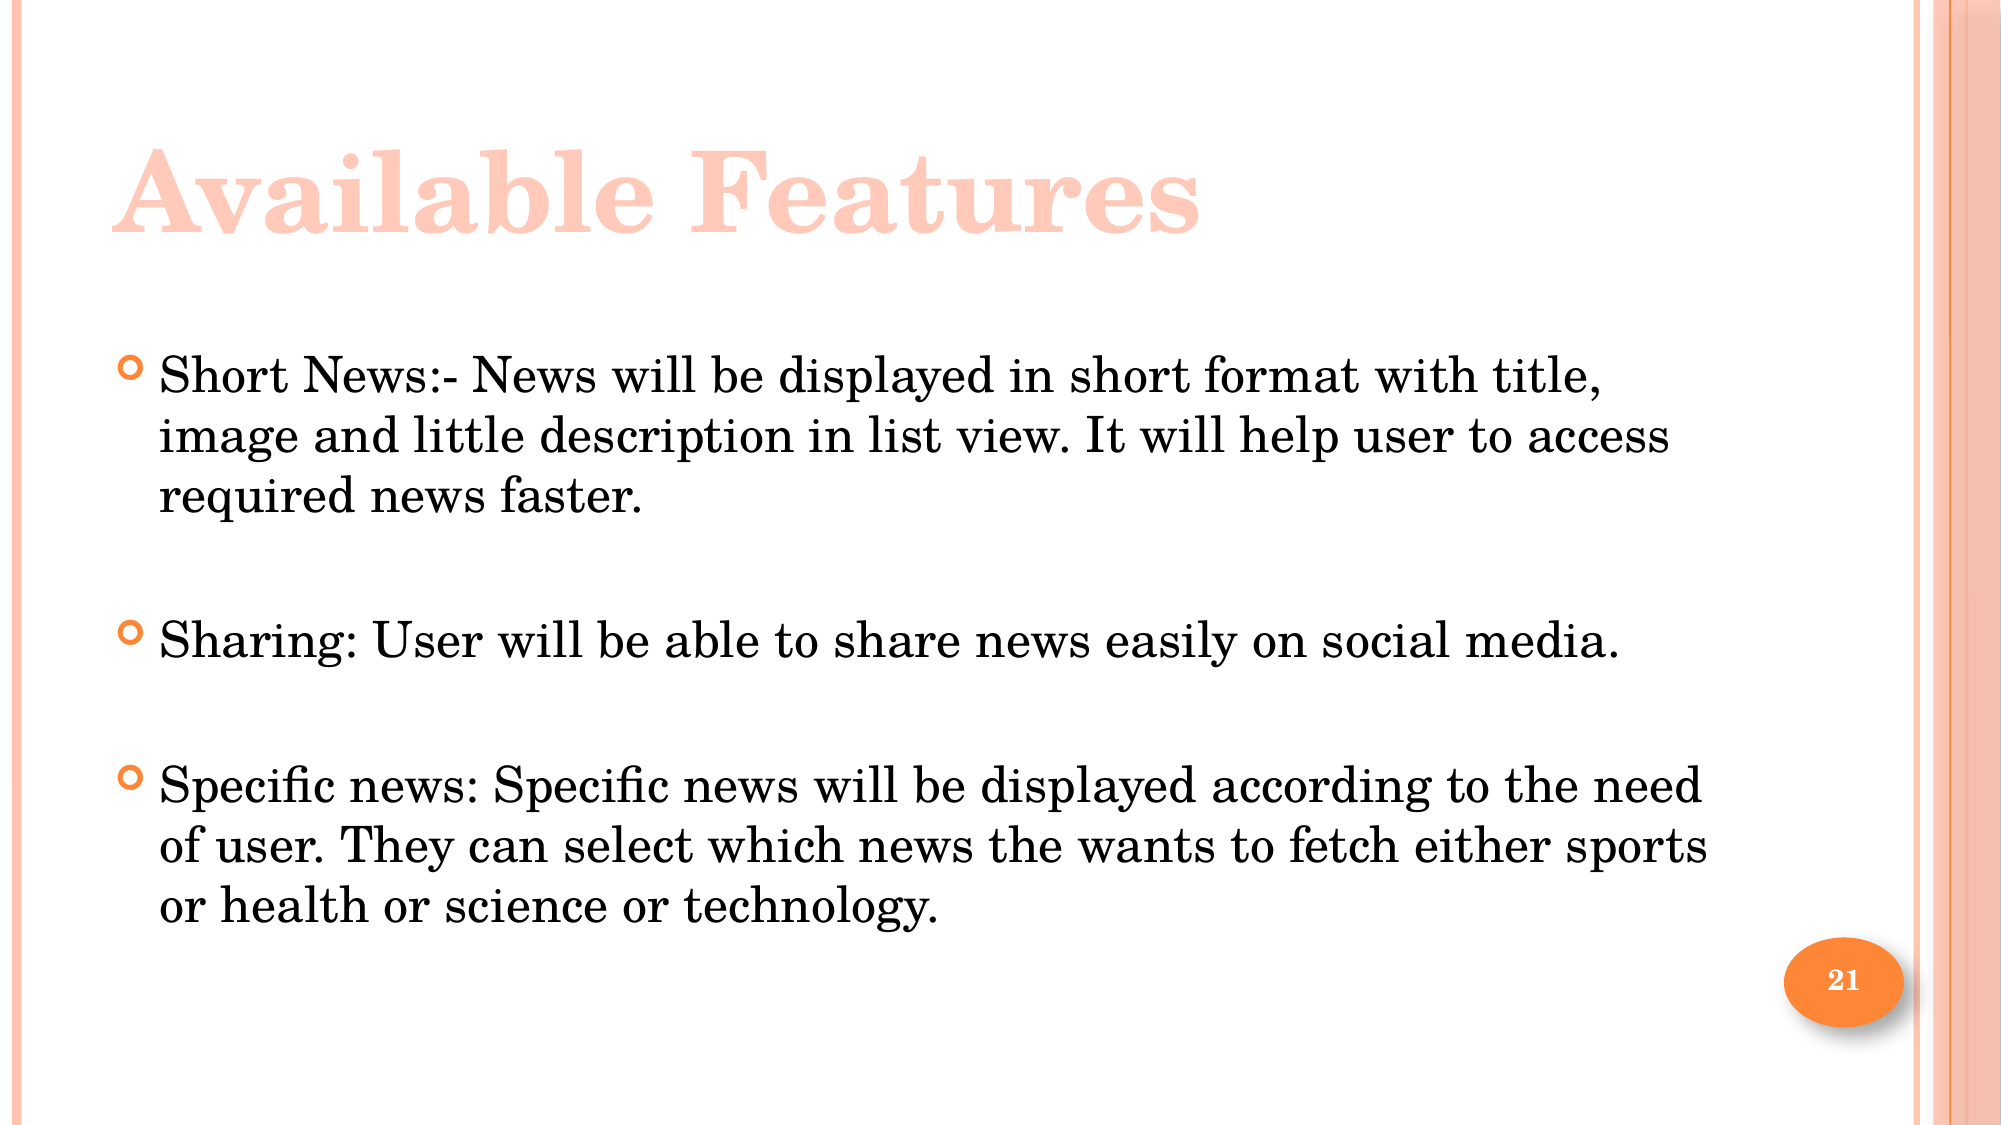

# Available Features

Short News:- News will be displayed in short format with title, image and little description in list view. It will help user to access required news faster.

Sharing: User will be able to share news easily on social media.

Specific news: Specific news will be displayed according to the need of user. They can select which news the wants to fetch either sports or health or science or technology.

21